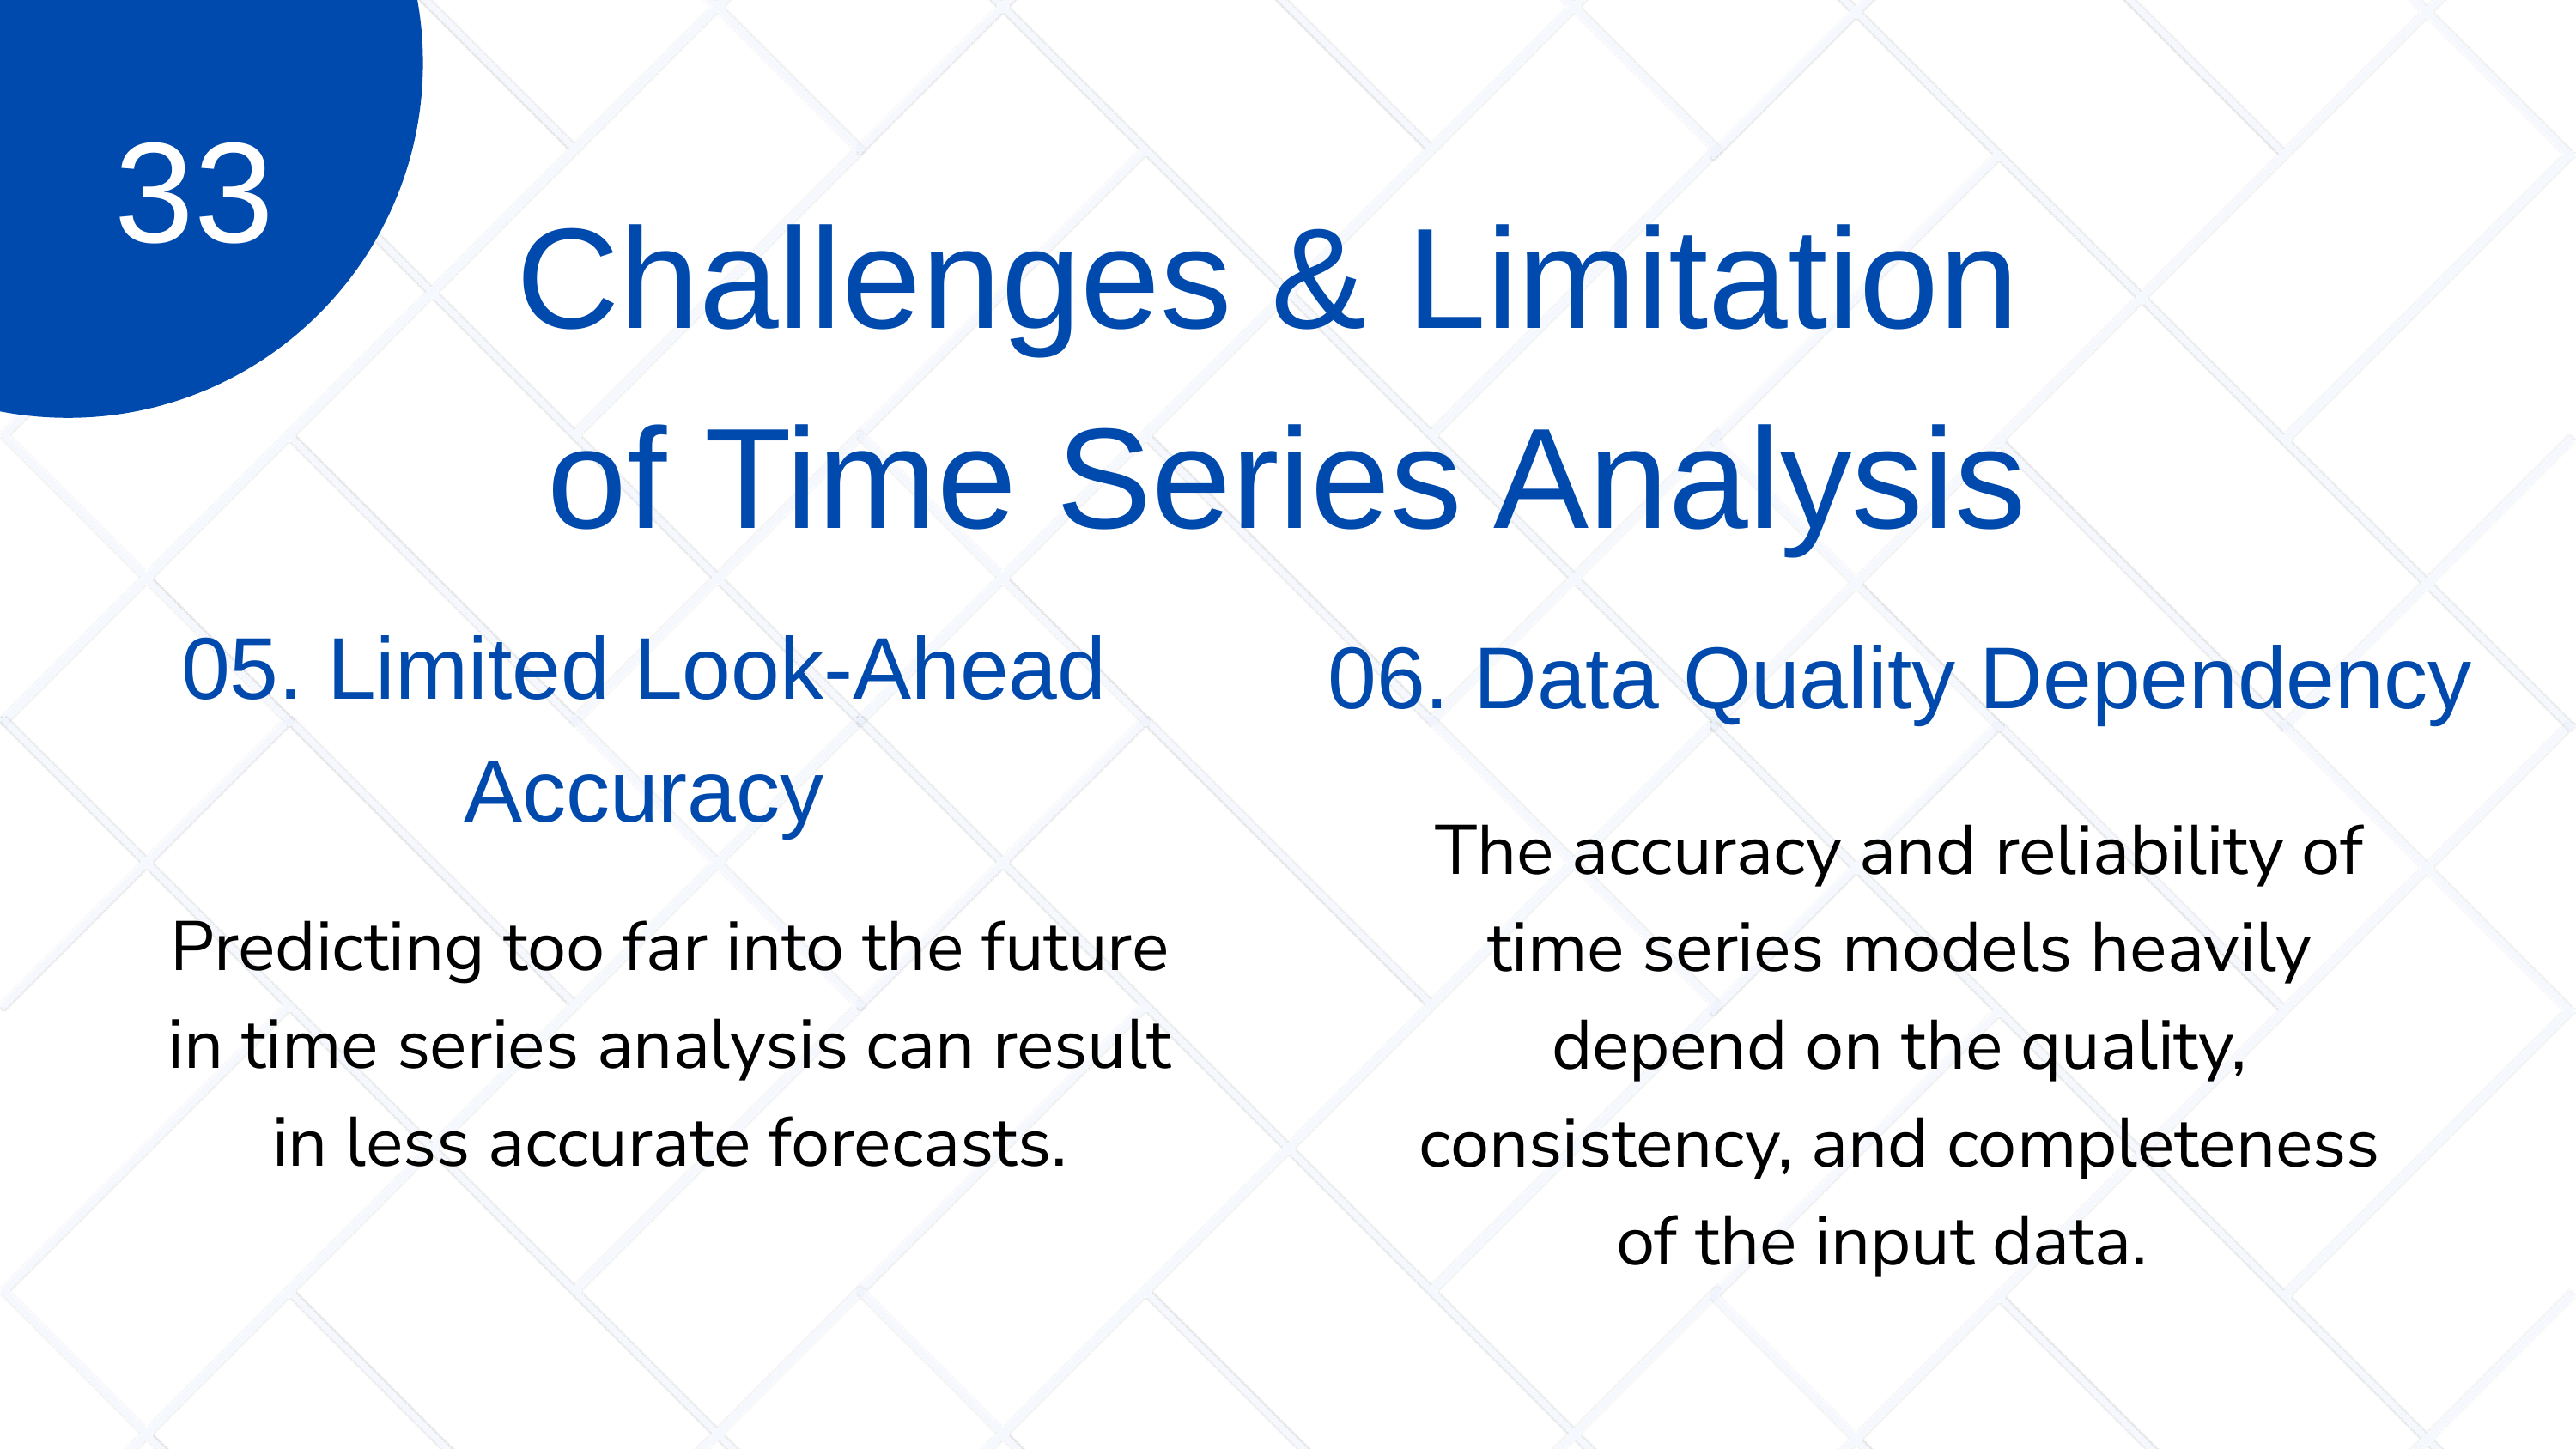

33
Challenges & Limitation
of Time Series Analysis
05. Limited Look-Ahead Accuracy
06. Data Quality Dependency
The accuracy and reliability of time series models heavily depend on the quality, consistency, and completeness of the input data.
Predicting too far into the future in time series analysis can result in less accurate forecasts.